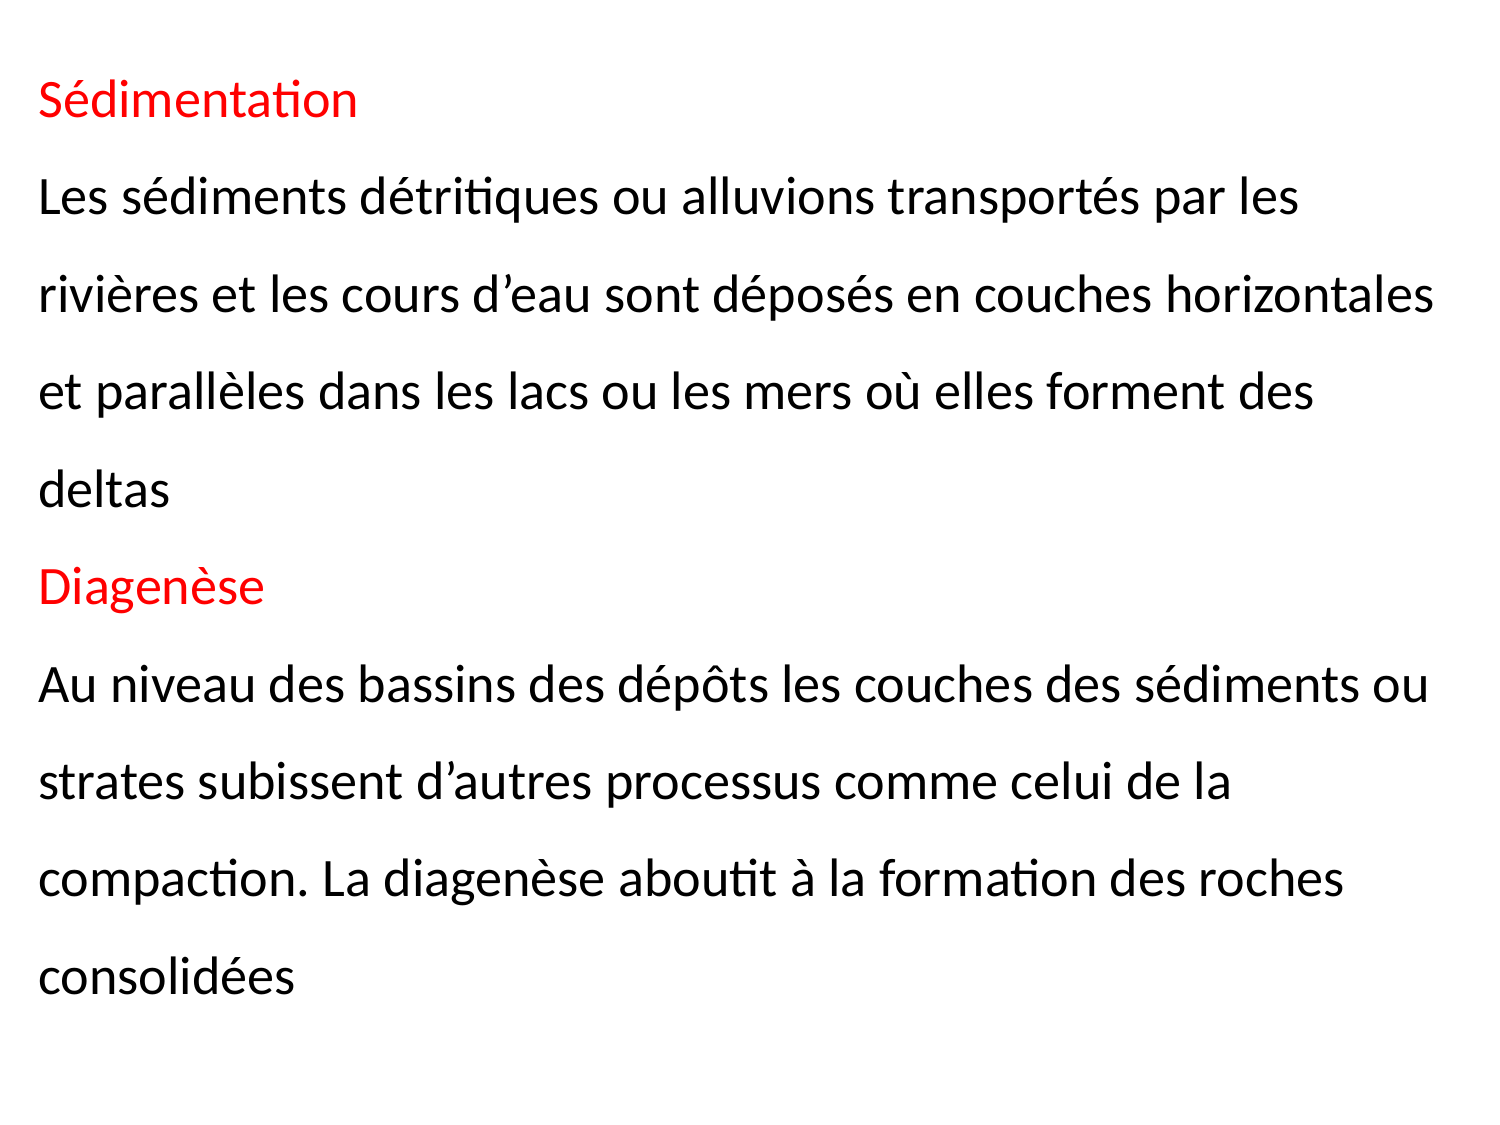

Sédimentation
Les sédiments détritiques ou alluvions transportés par les rivières et les cours d’eau sont déposés en couches horizontales et parallèles dans les lacs ou les mers où elles forment des deltas
Diagenèse
Au niveau des bassins des dépôts les couches des sédiments ou strates subissent d’autres processus comme celui de la compaction. La diagenèse aboutit à la formation des roches consolidées